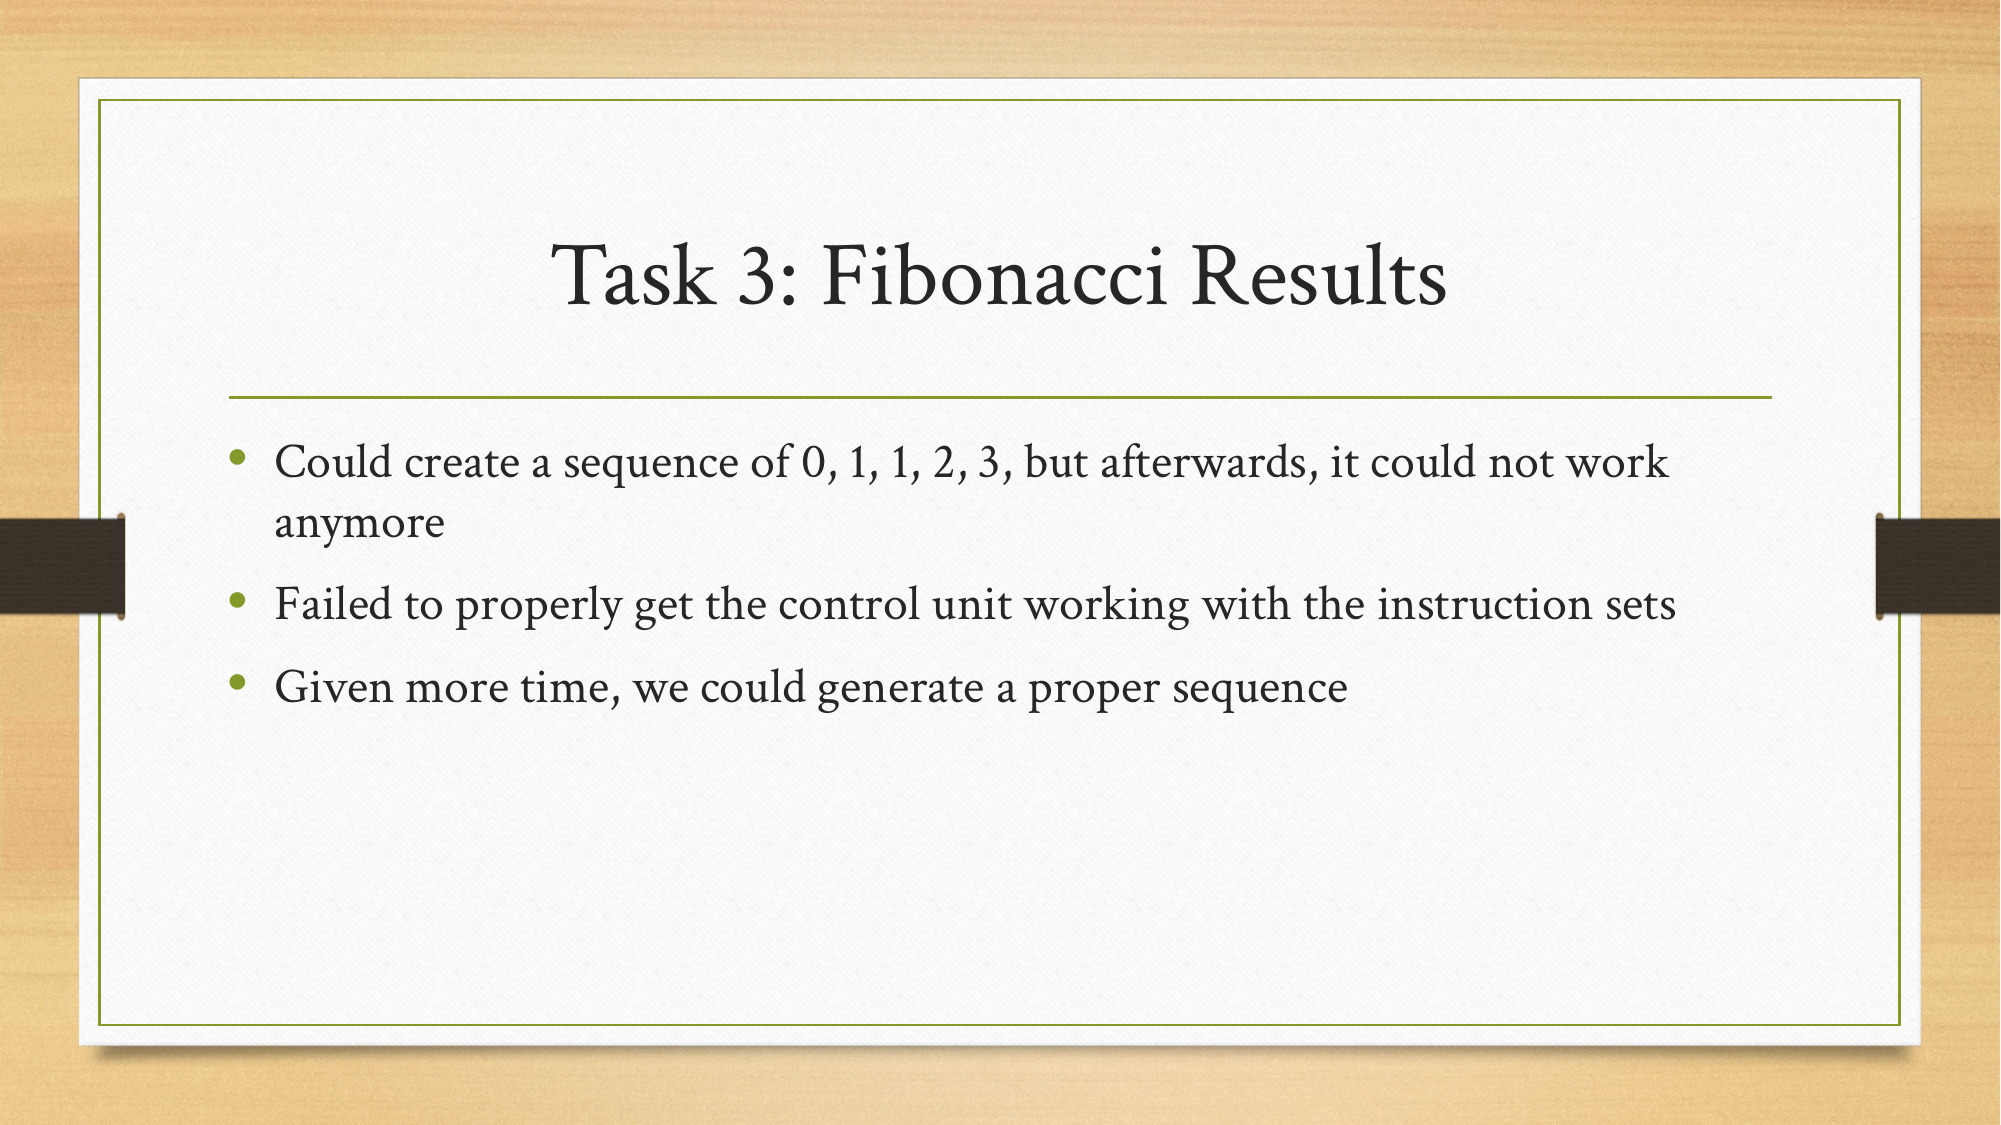

# Task 3: Fibonacci Results
Could create a sequence of 0, 1, 1, 2, 3, but afterwards, it could not work anymore
Failed to properly get the control unit working with the instruction sets
Given more time, we could generate a proper sequence